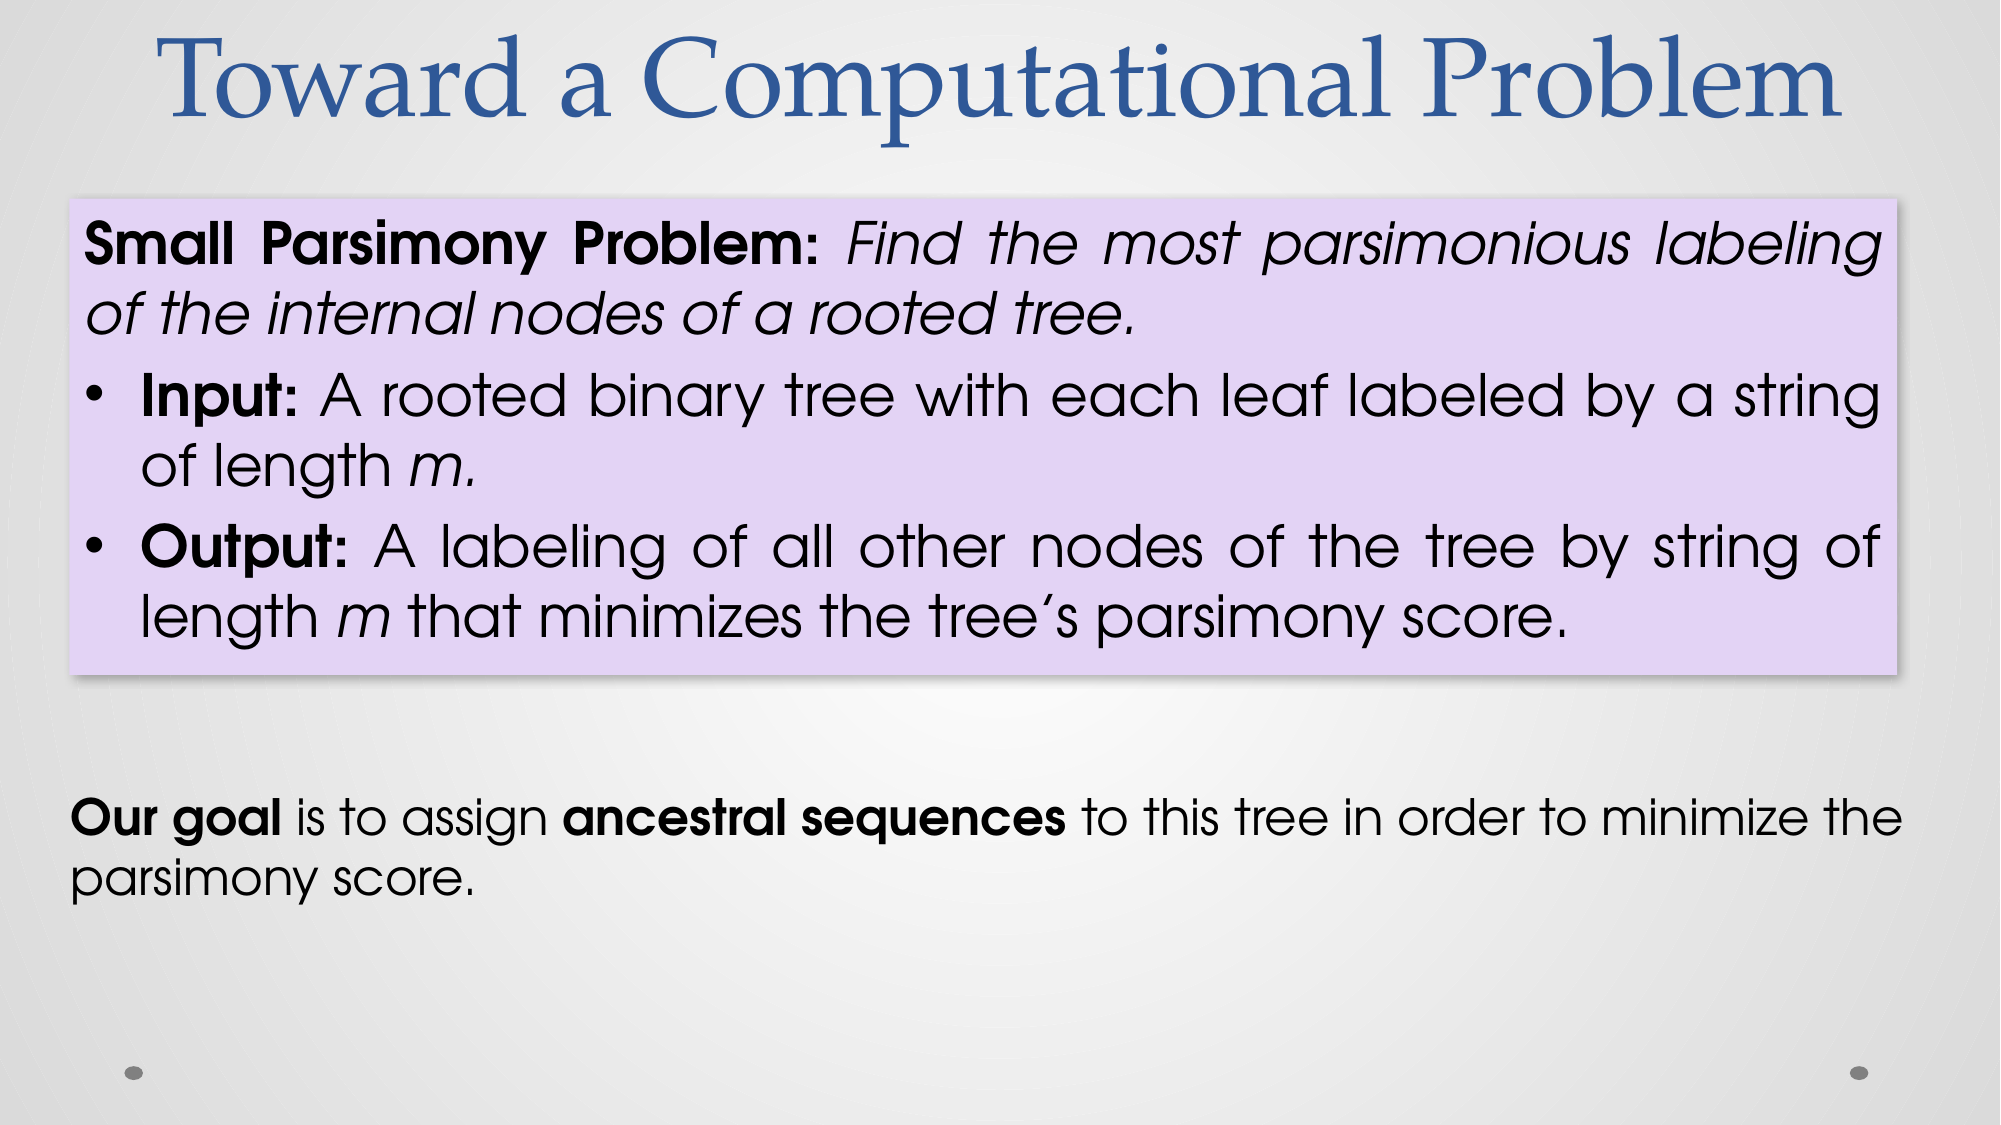

# Toward a Computational Problem
Small Parsimony Problem: Find the most parsimonious labeling of the internal nodes of a rooted tree.
Input: A rooted binary tree with each leaf labeled by a string of length m.
Output: A labeling of all other nodes of the tree by string of length m that minimizes the tree’s parsimony score.

Our goal is to assign ancestral sequences to this tree in order to minimize the parsimony score.